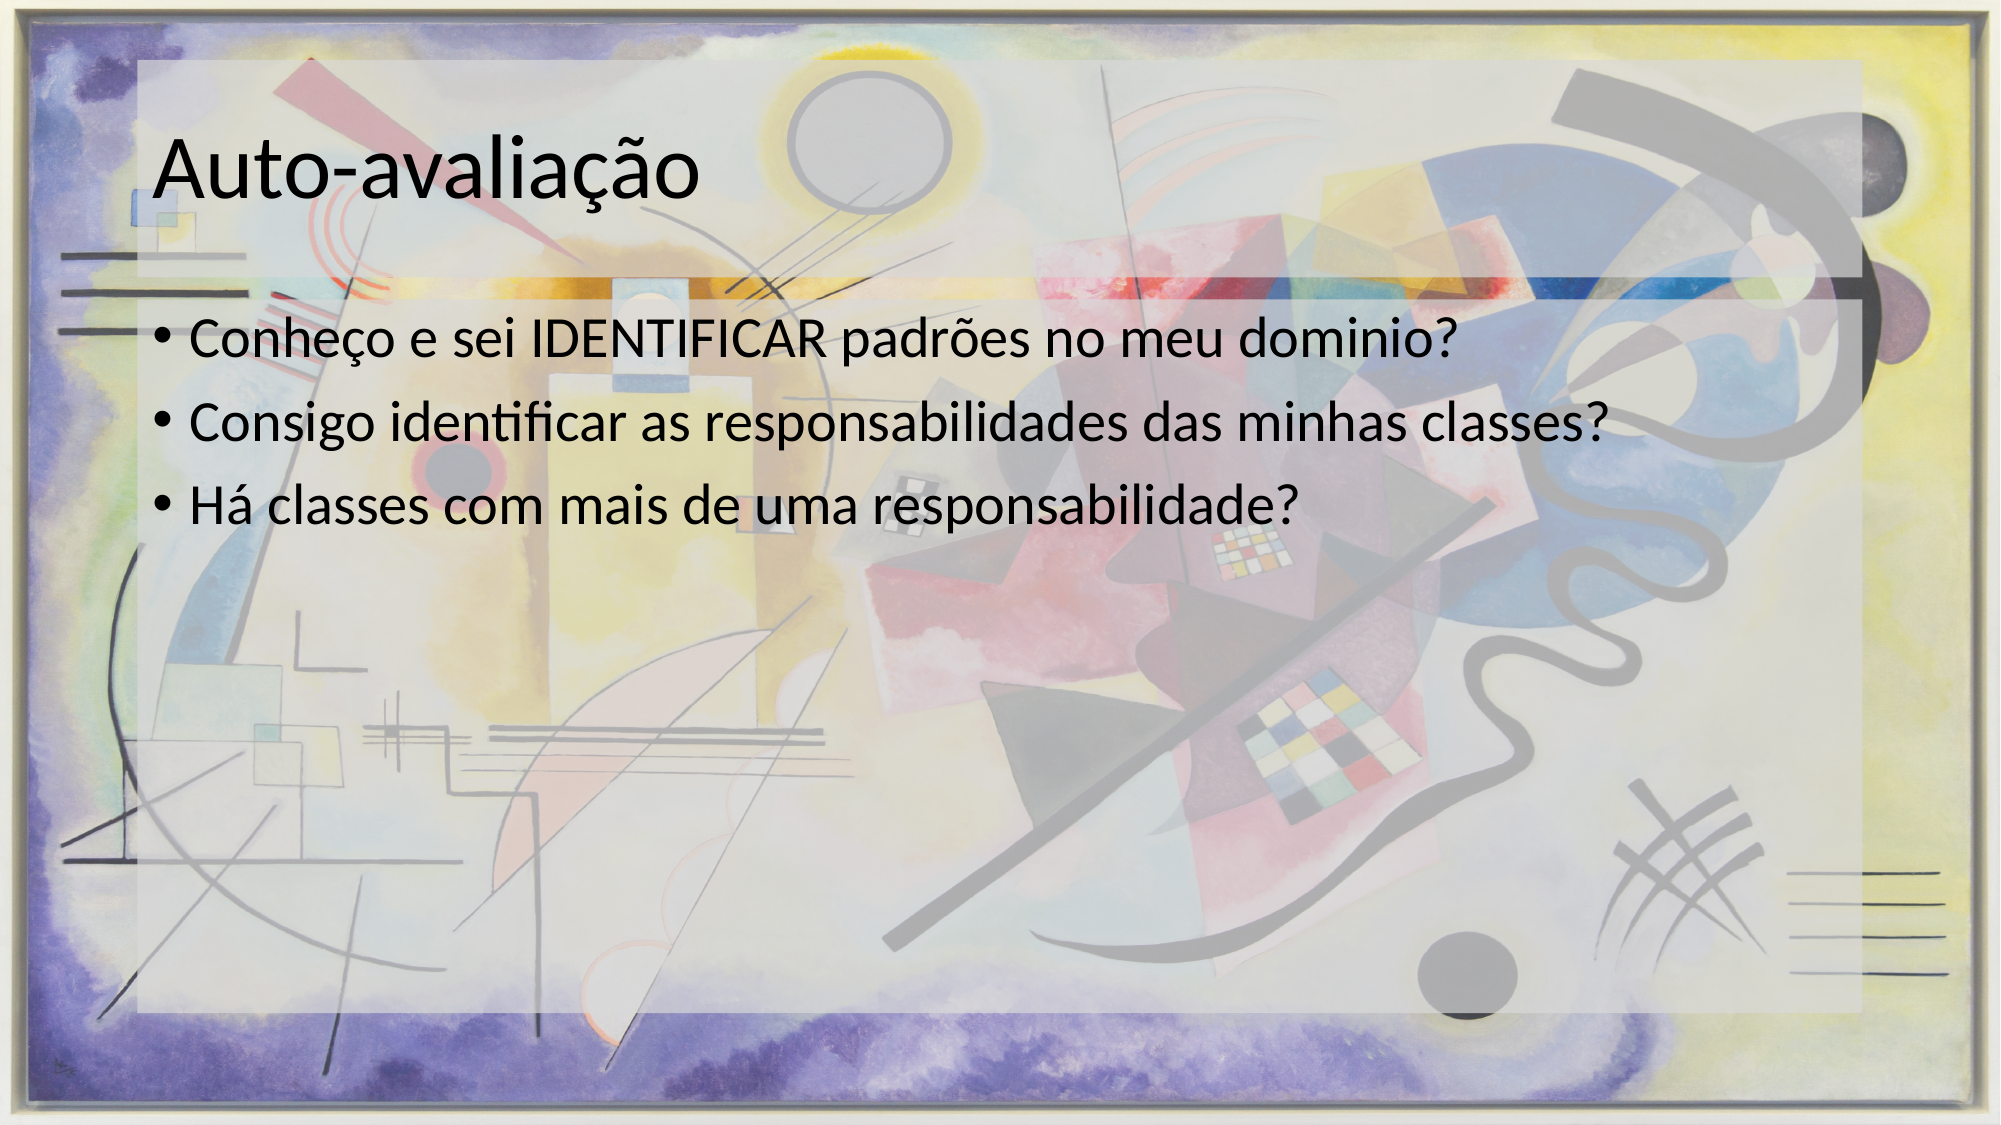

# Auto-avaliação
Conheço e sei IDENTIFICAR padrões no meu dominio?
Consigo identificar as responsabilidades das minhas classes?
Há classes com mais de uma responsabilidade?